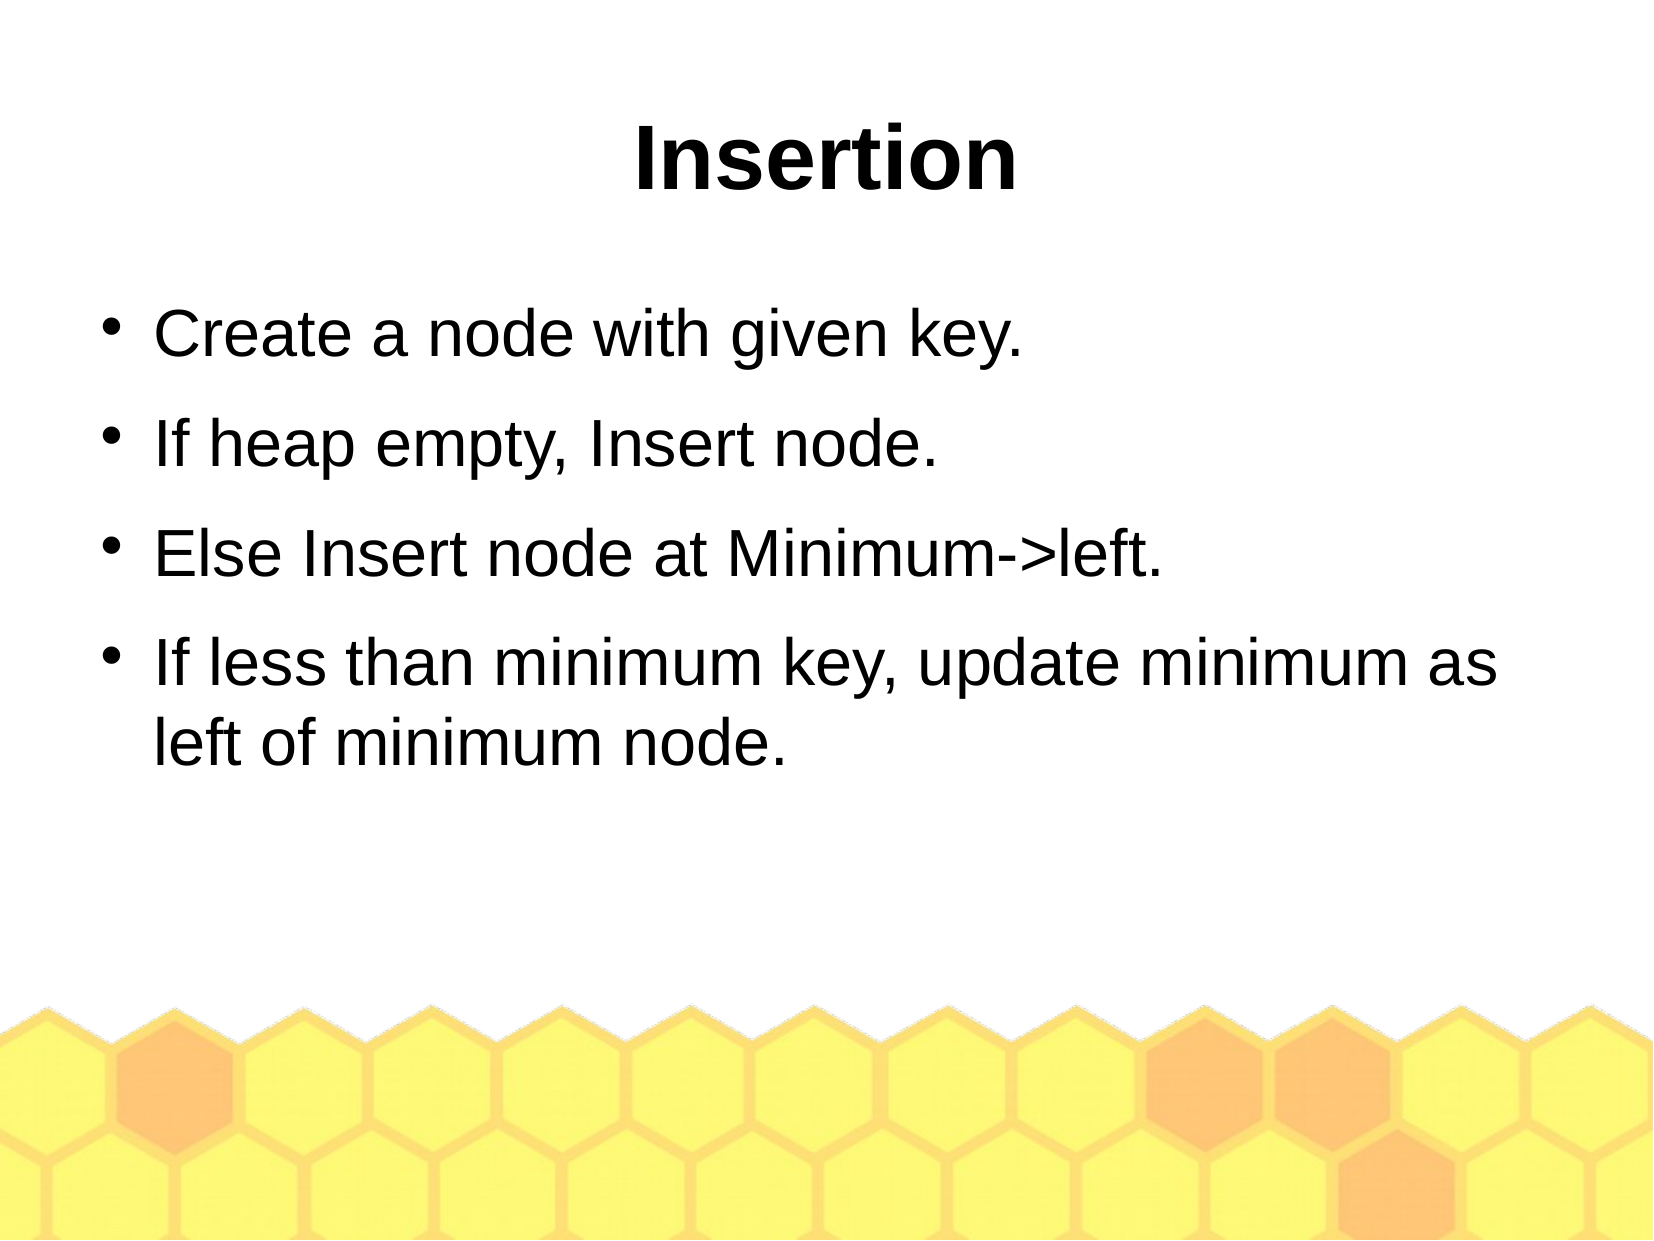

Insertion
Create a node with given key.
If heap empty, Insert node.
Else Insert node at Minimum->left.
If less than minimum key, update minimum as left of minimum node.